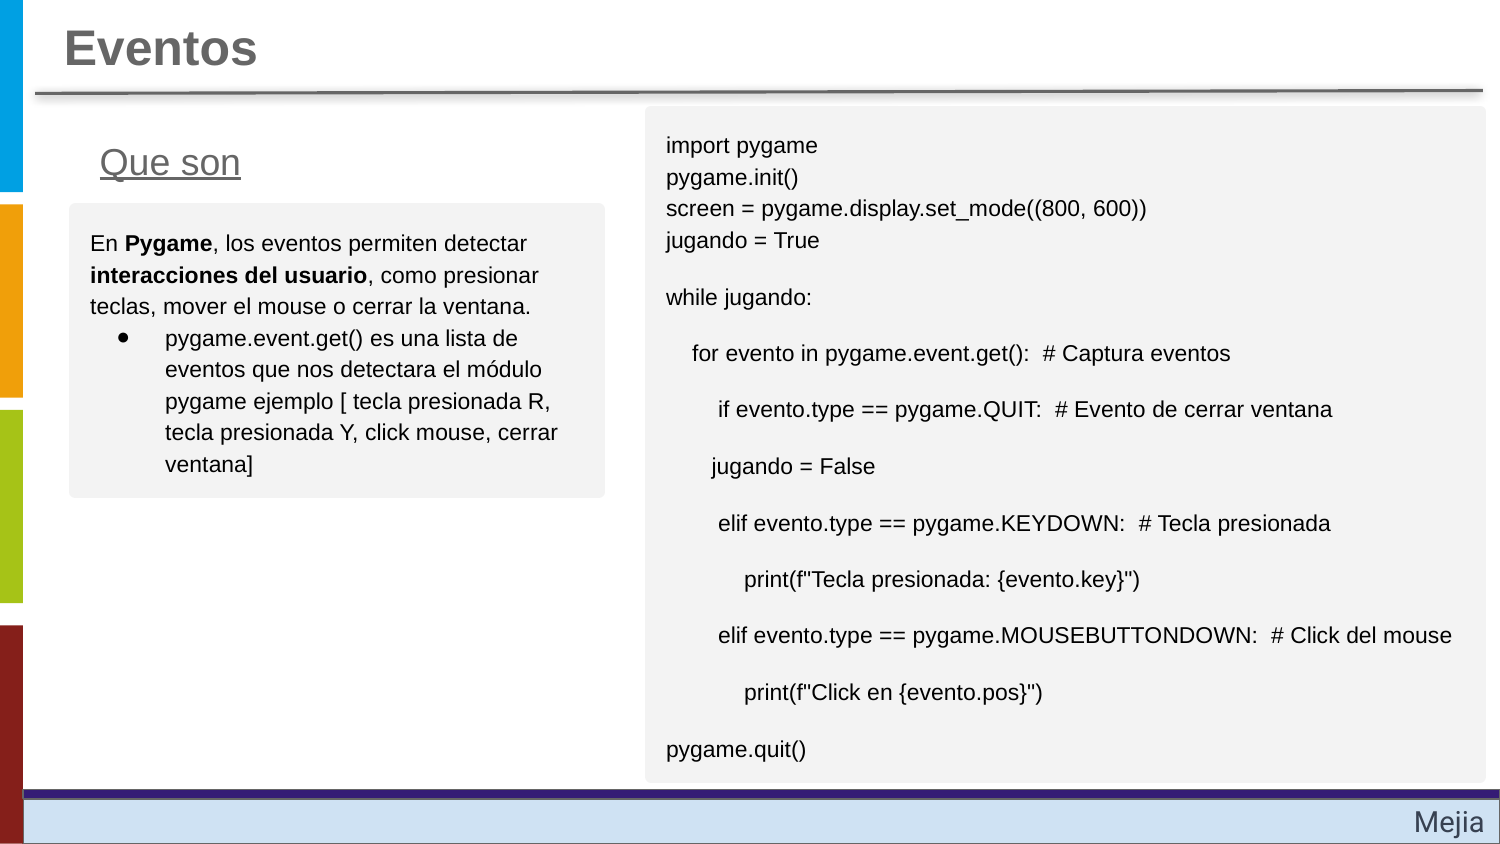

Eventos

import pygame
pygame.init()
screen = pygame.display.set_mode((800, 600))
jugando = True
while jugando:
    for evento in pygame.event.get():  # Captura eventos
        if evento.type == pygame.QUIT:  # Evento de cerrar ventana
       jugando = False
        elif evento.type == pygame.KEYDOWN:  # Tecla presionada
            print(f"Tecla presionada: {evento.key}")
        elif evento.type == pygame.MOUSEBUTTONDOWN:  # Click del mouse
            print(f"Click en {evento.pos}")
pygame.quit()
Que son

En Pygame, los eventos permiten detectar interacciones del usuario, como presionar teclas, mover el mouse o cerrar la ventana.
pygame.event.get() es una lista de eventos que nos detectara el módulo pygame ejemplo [ tecla presionada R, tecla presionada Y, click mouse, cerrar ventana]

Mejia